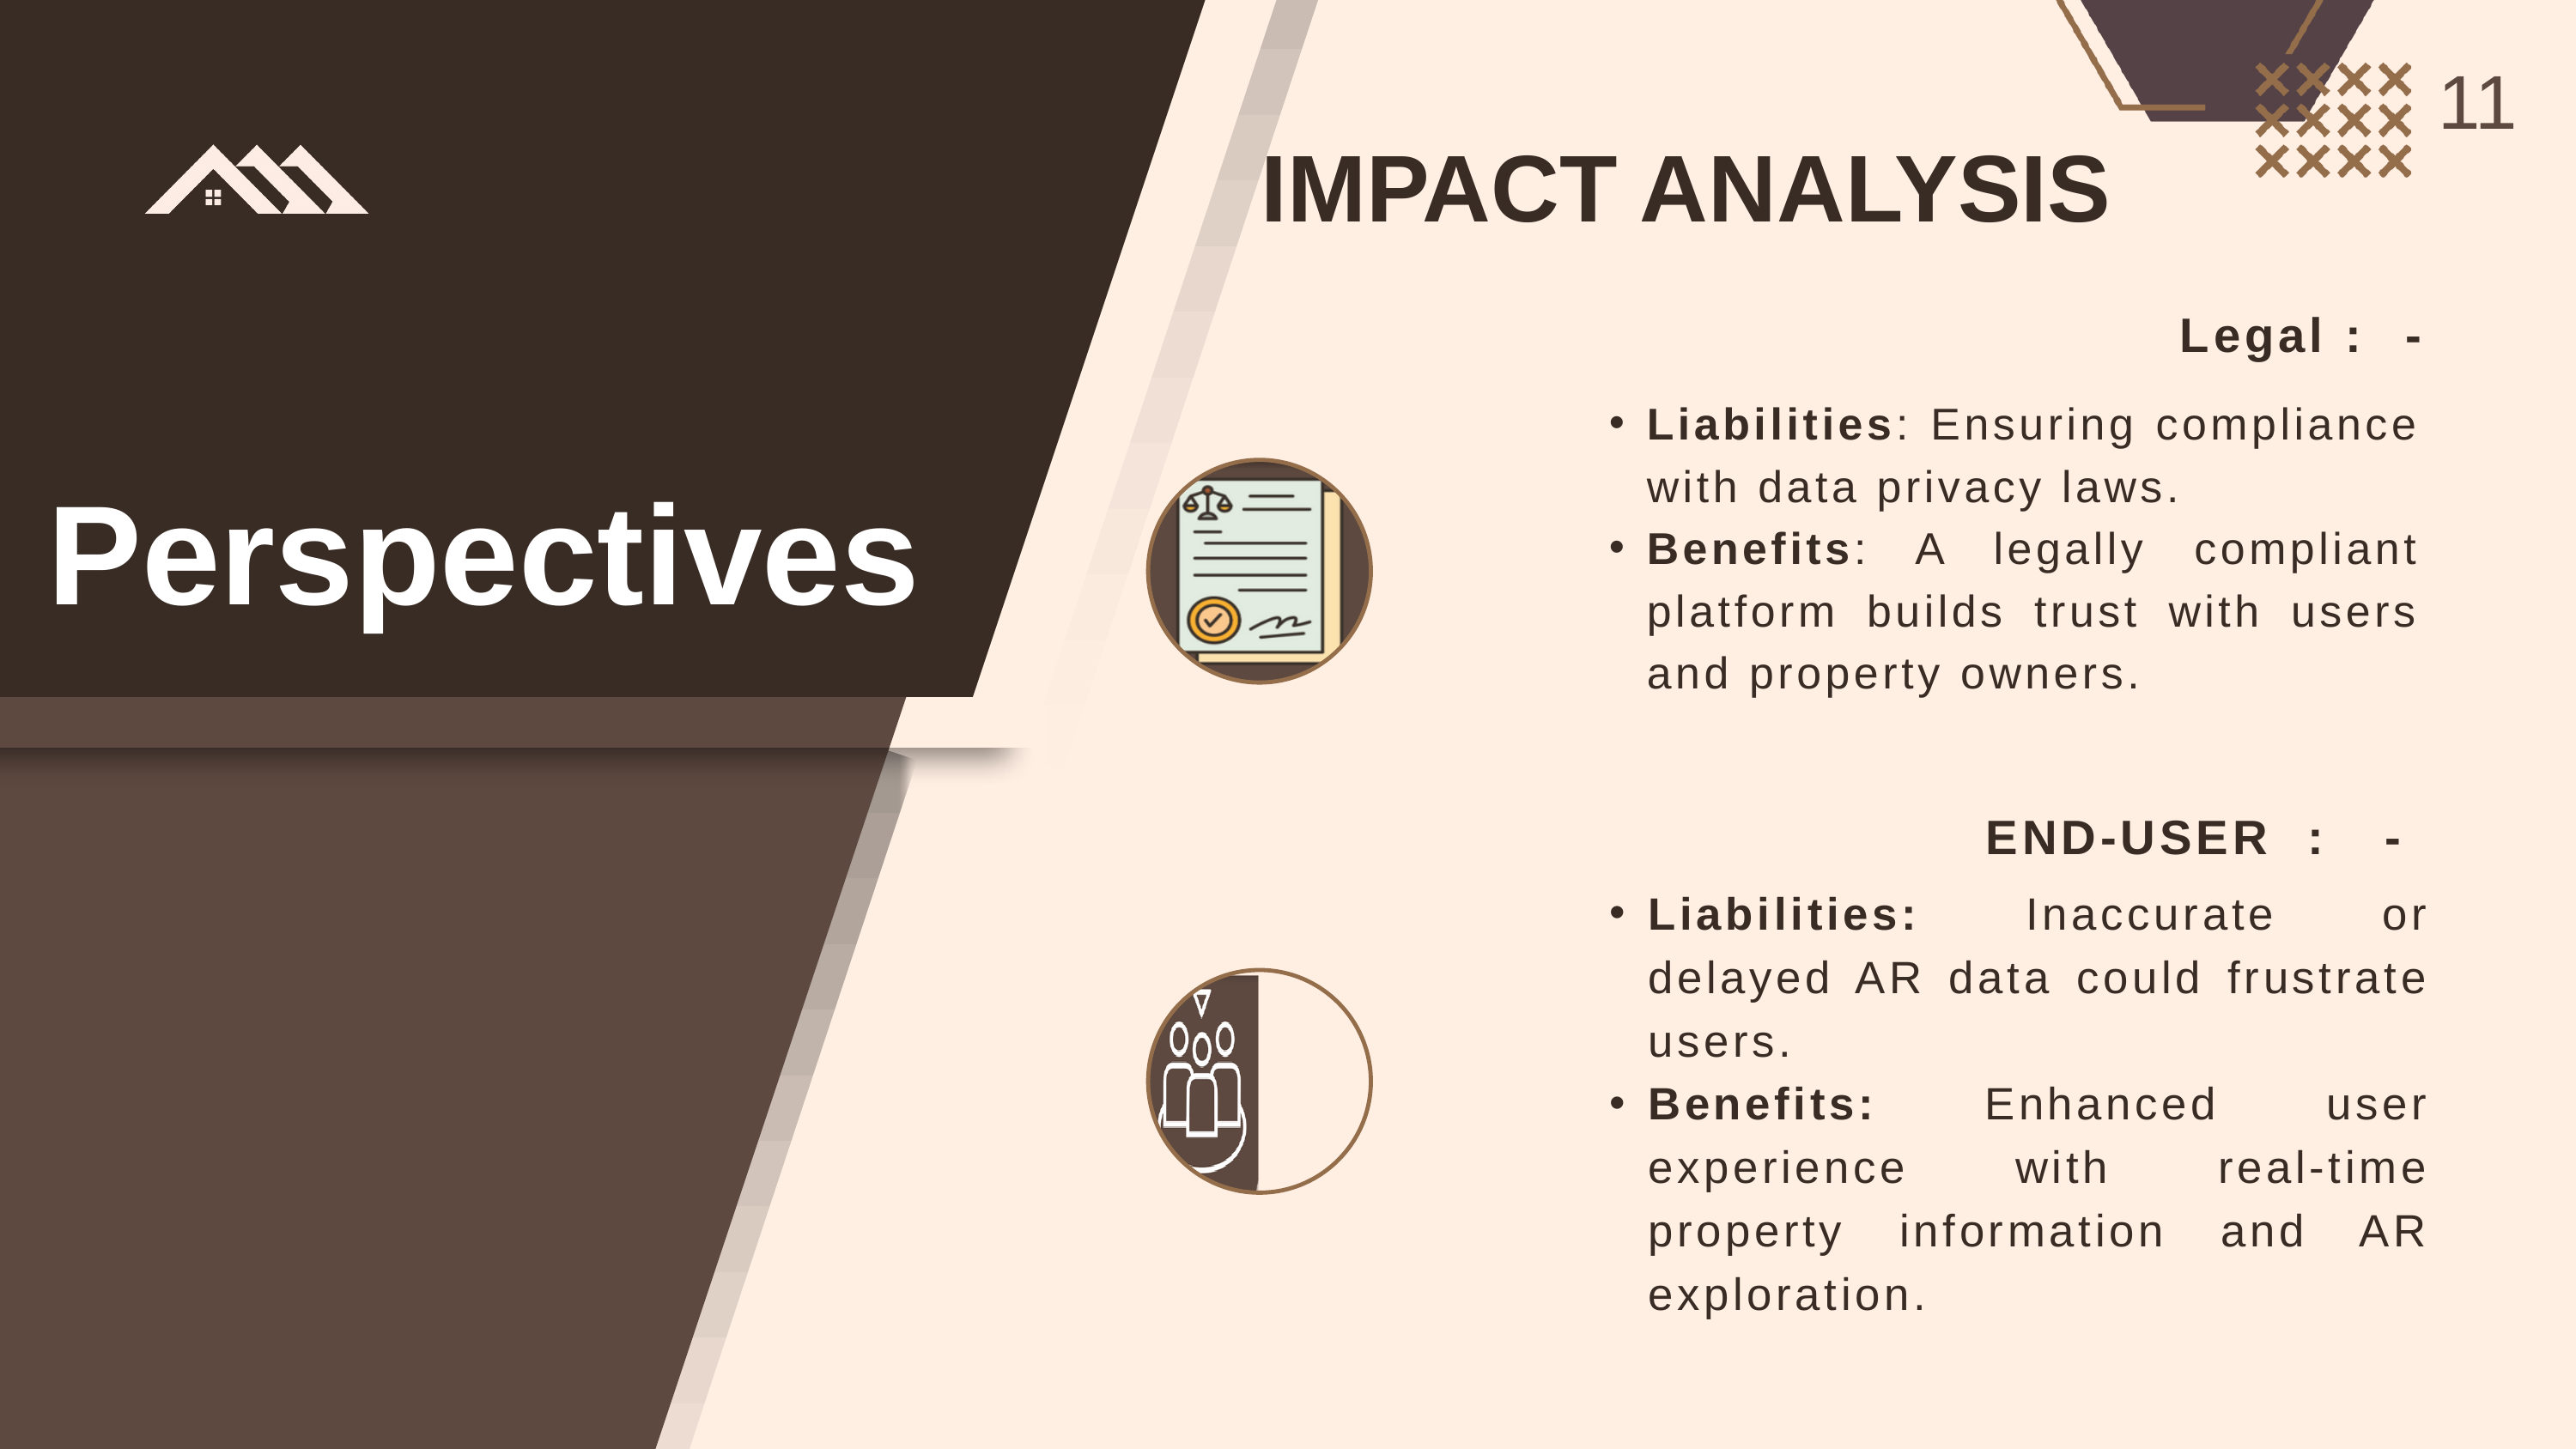

11
IMPACT ANALYSIS

Legal :
-

Liabilities: Ensuring compliance with data privacy laws.
Benefits: A legally compliant platform builds trust with users and property owners.

Perspectives

END-USER  :
-
Liabilities: Inaccurate or delayed AR data could frustrate users.
Benefits: Enhanced user experience with real-time property information and AR exploration.